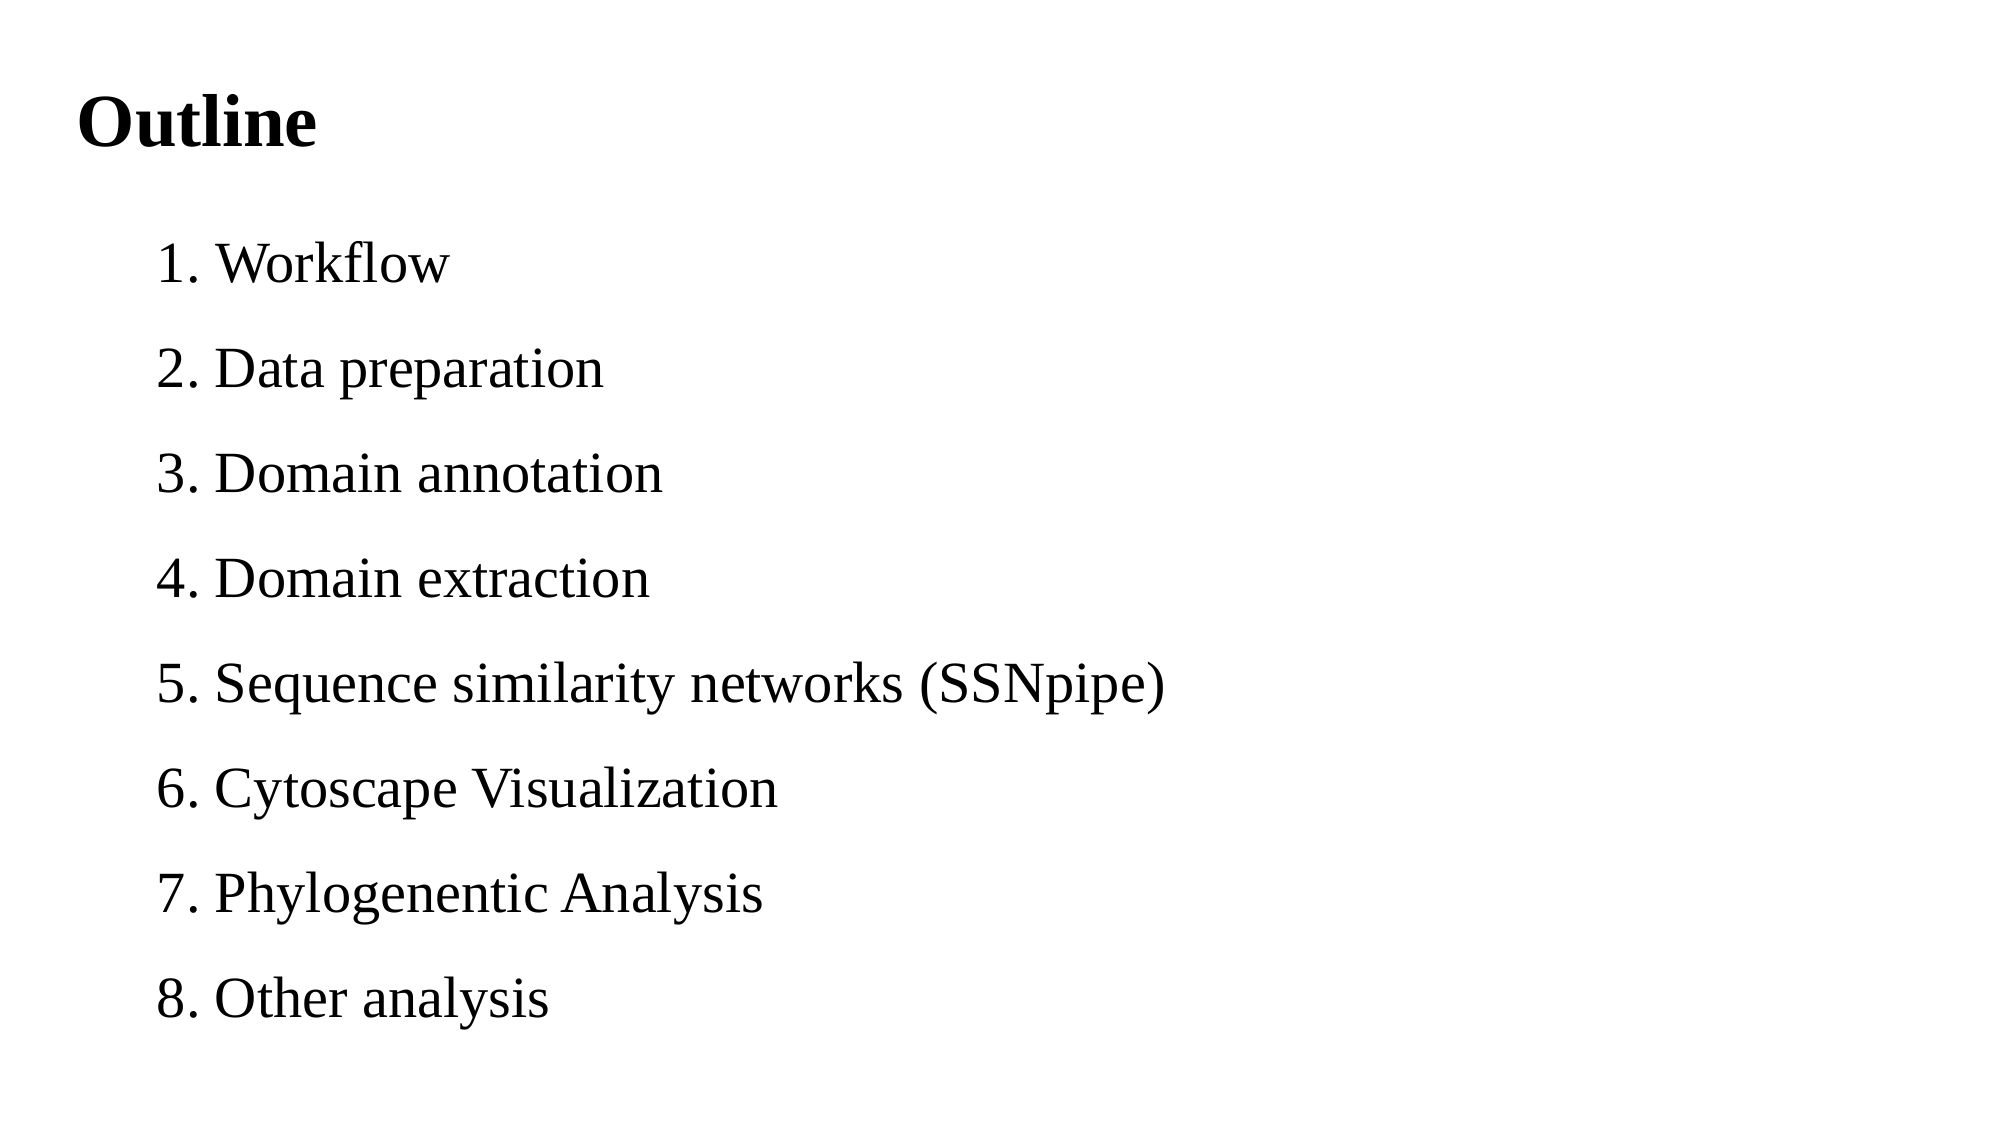

Outline
1. Workflow
2. Data preparation
3. Domain annotation
4. Domain extraction
5. Sequence similarity networks (SSNpipe)
6. Cytoscape Visualization
7. Phylogenentic Analysis
8. Other analysis